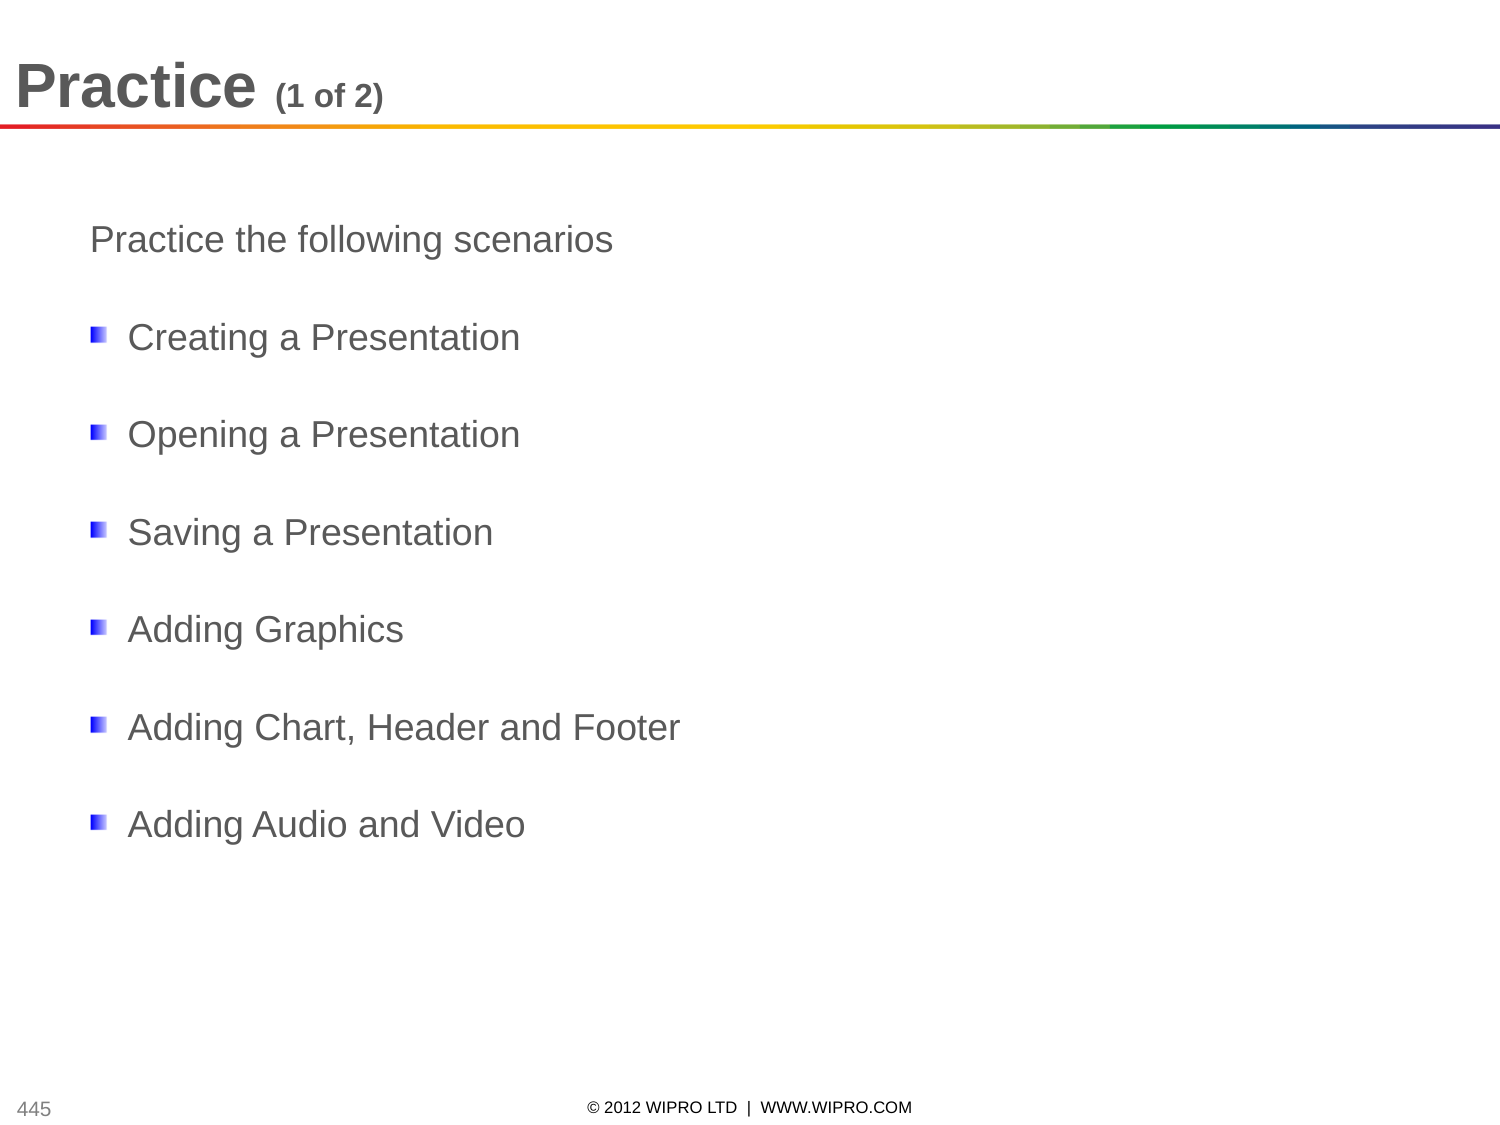

Practice (1 of 2)
Practice the following scenarios
Creating a Presentation
Opening a Presentation
Saving a Presentation
Adding Graphics
Adding Chart, Header and Footer
Adding Audio and Video